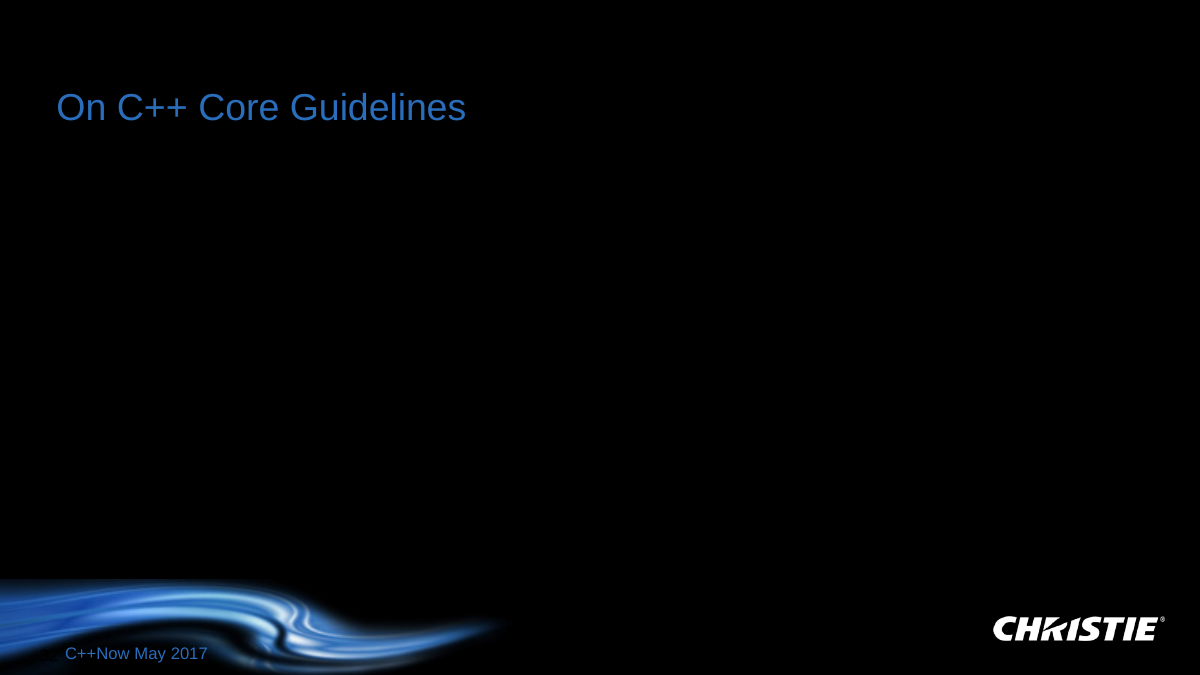

On C++ Core Guidelines
C++Now May 2017
32